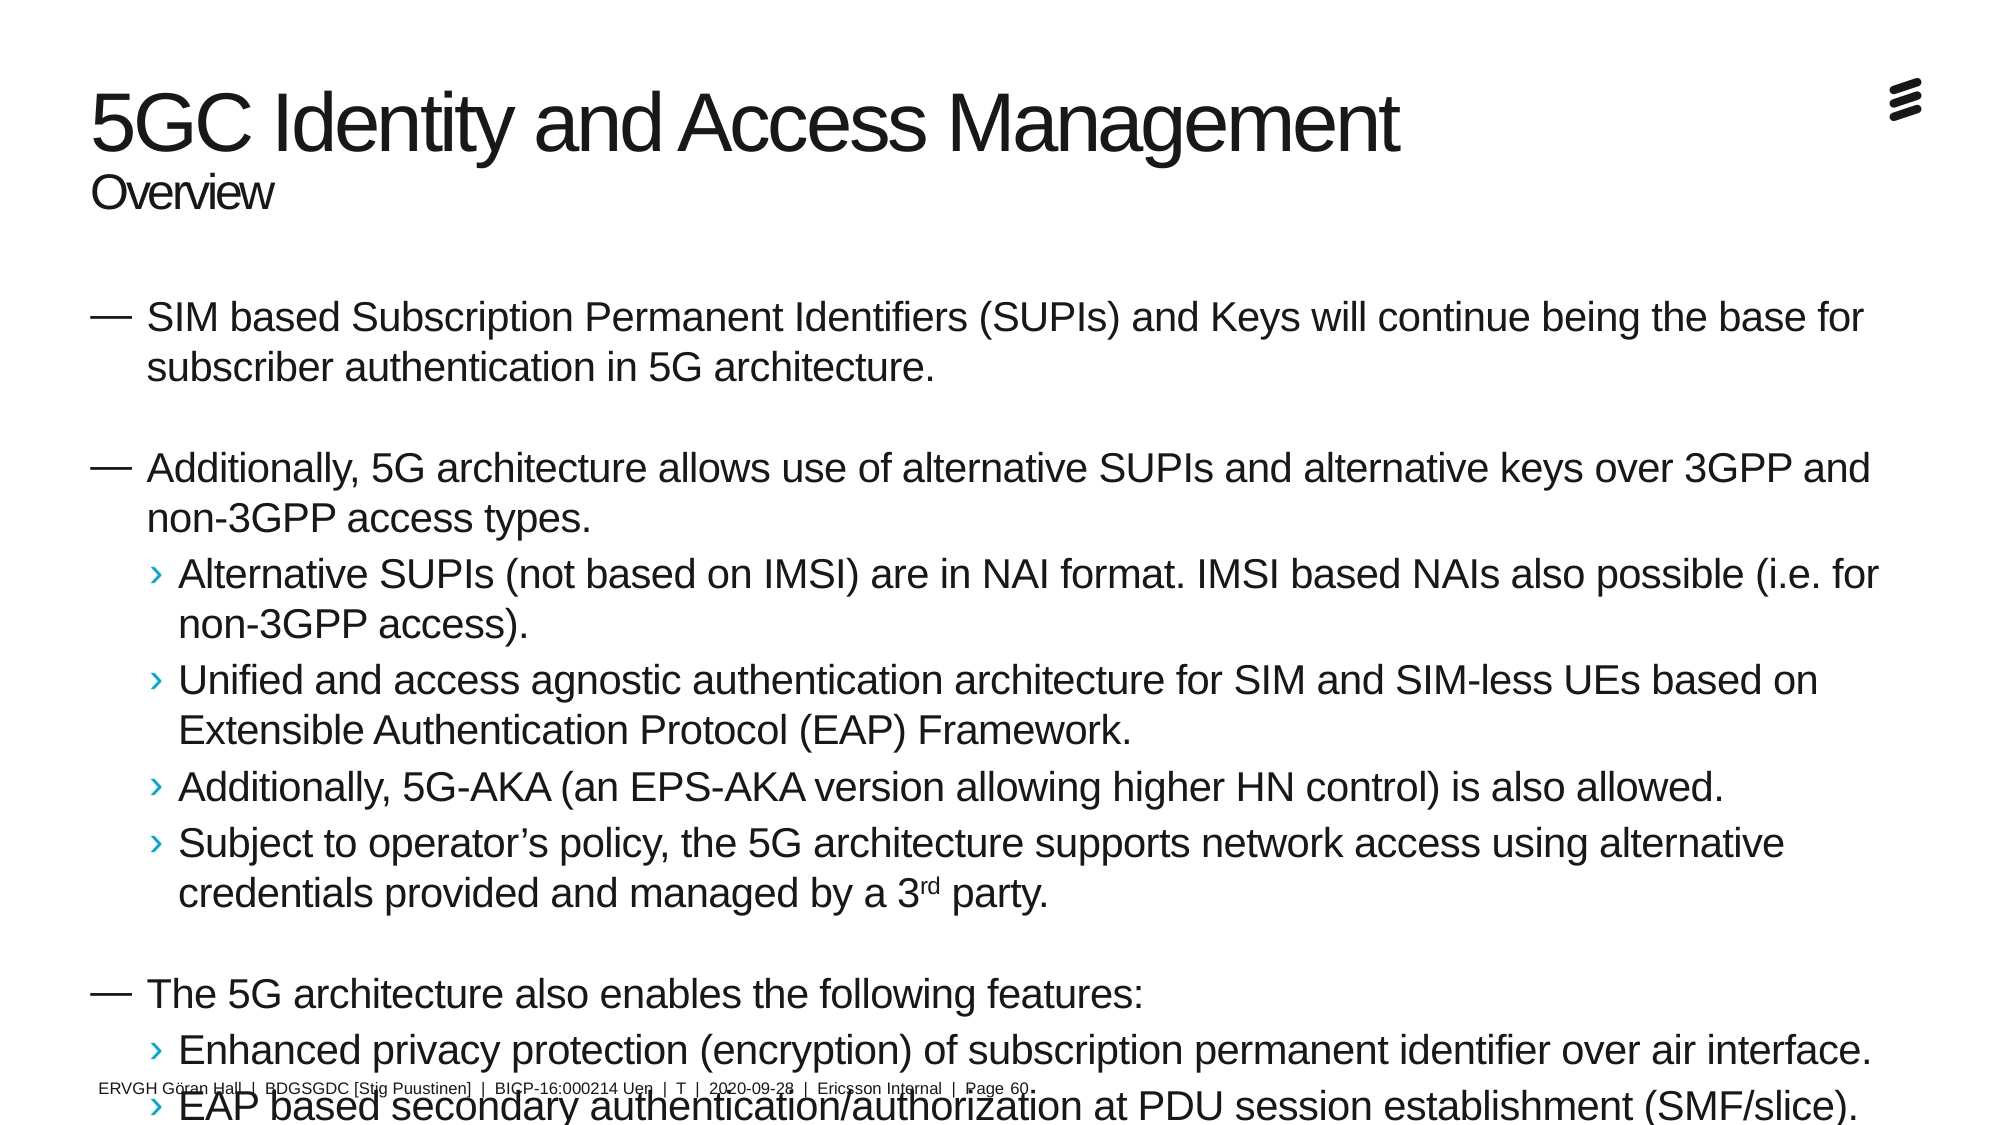

# 5GC Identity and Access Management Overview
SIM based Subscription Permanent Identifiers (SUPIs) and Keys will continue being the base for subscriber authentication in 5G architecture.

Additionally, 5G architecture allows use of alternative SUPIs and alternative keys over 3GPP and non-3GPP access types.
Alternative SUPIs (not based on IMSI) are in NAI format. IMSI based NAIs also possible (i.e. for non-3GPP access).
Unified and access agnostic authentication architecture for SIM and SIM-less UEs based on Extensible Authentication Protocol (EAP) Framework.
Additionally, 5G-AKA (an EPS-AKA version allowing higher HN control) is also allowed.
Subject to operator’s policy, the 5G architecture supports network access using alternative credentials provided and managed by a 3rd party.

The 5G architecture also enables the following features:
Enhanced privacy protection (encryption) of subscription permanent identifier over air interface.
EAP based secondary authentication/authorization at PDU session establishment (SMF/slice).